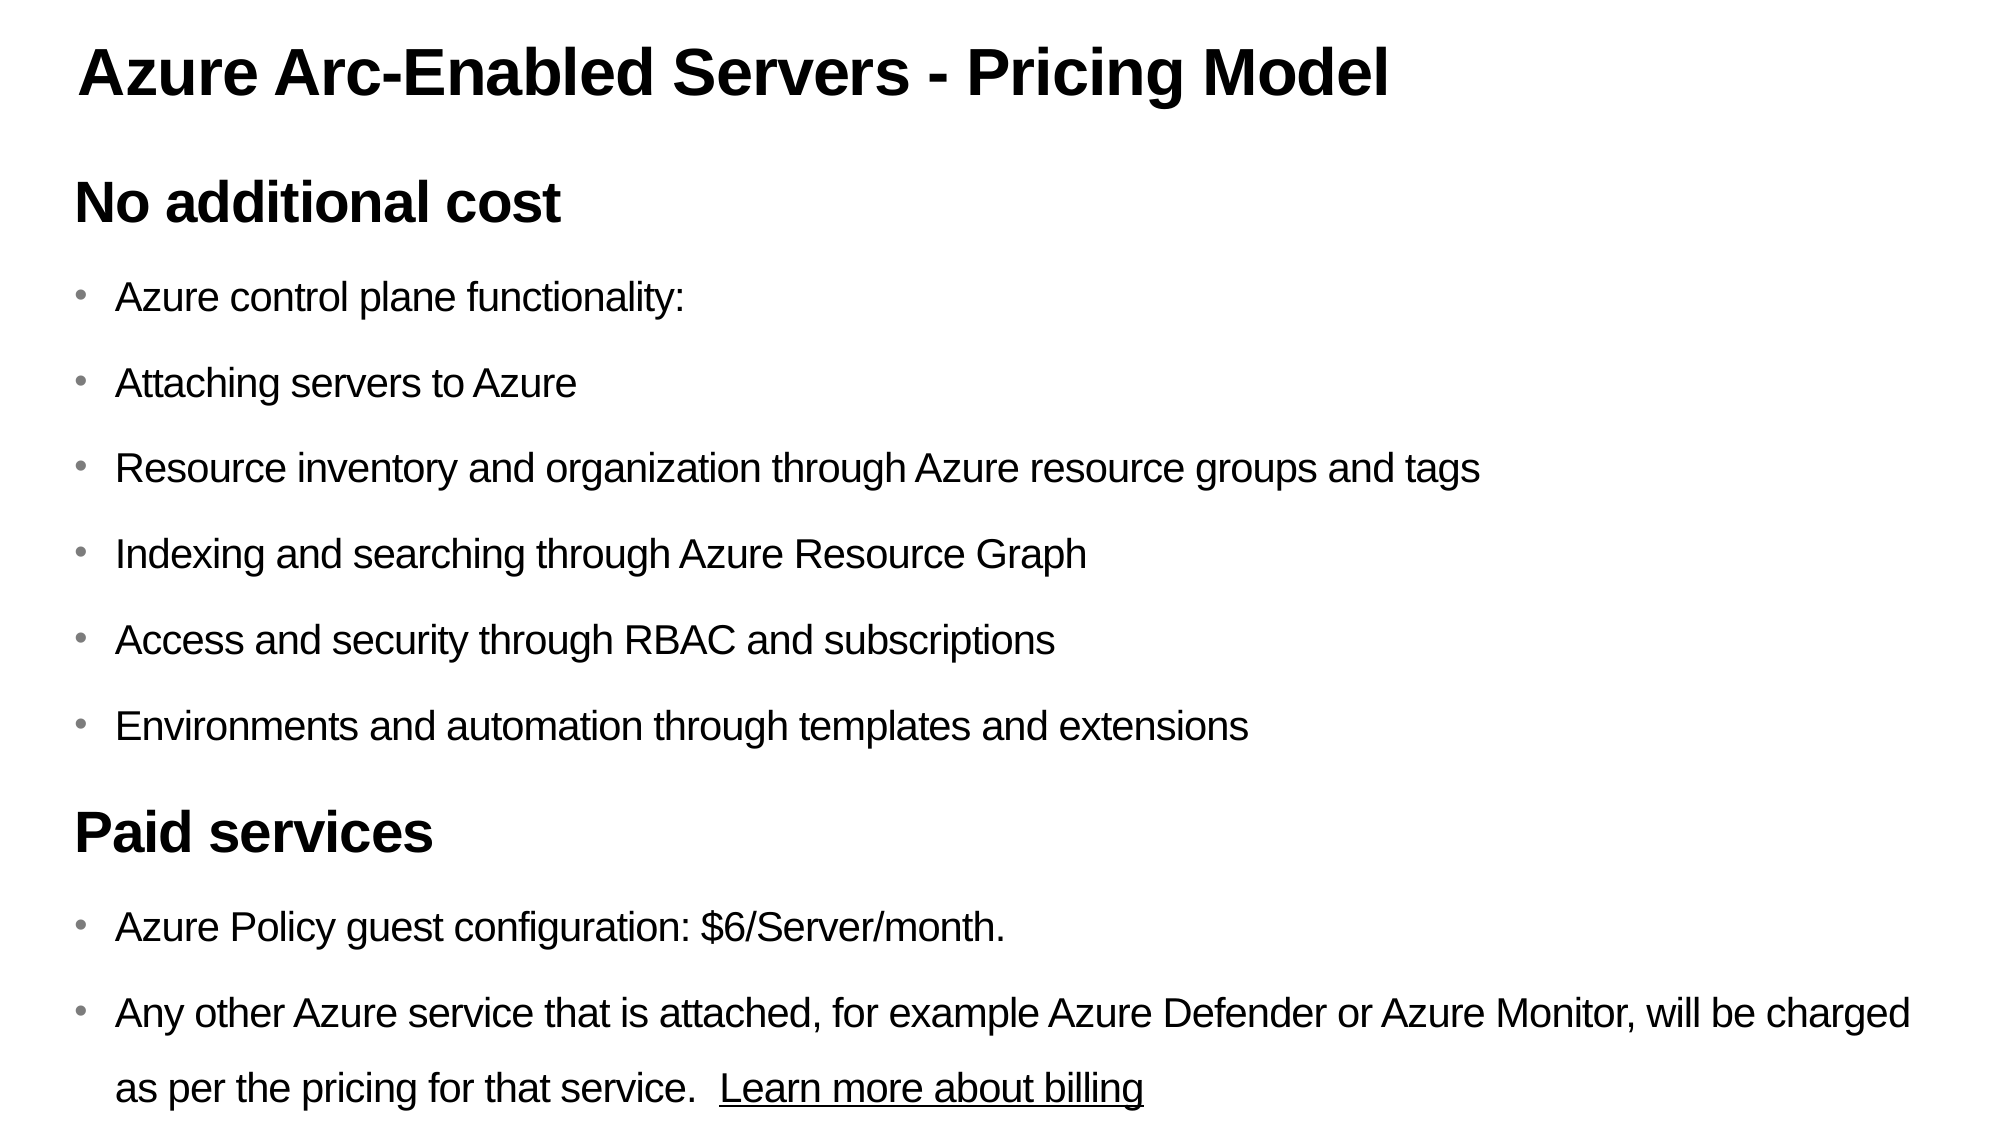

# Azure Arc-Enabled Servers - Pricing Model

No additional cost
Azure control plane functionality:
Attaching servers to Azure
Resource inventory and organization through Azure resource groups and tags
Indexing and searching through Azure Resource Graph
Access and security through RBAC and subscriptions
Environments and automation through templates and extensions
Paid services
Azure Policy guest configuration: $6/Server/month.
Any other Azure service that is attached, for example Azure Defender or Azure Monitor, will be charged as per the pricing for that service.  Learn more about billing